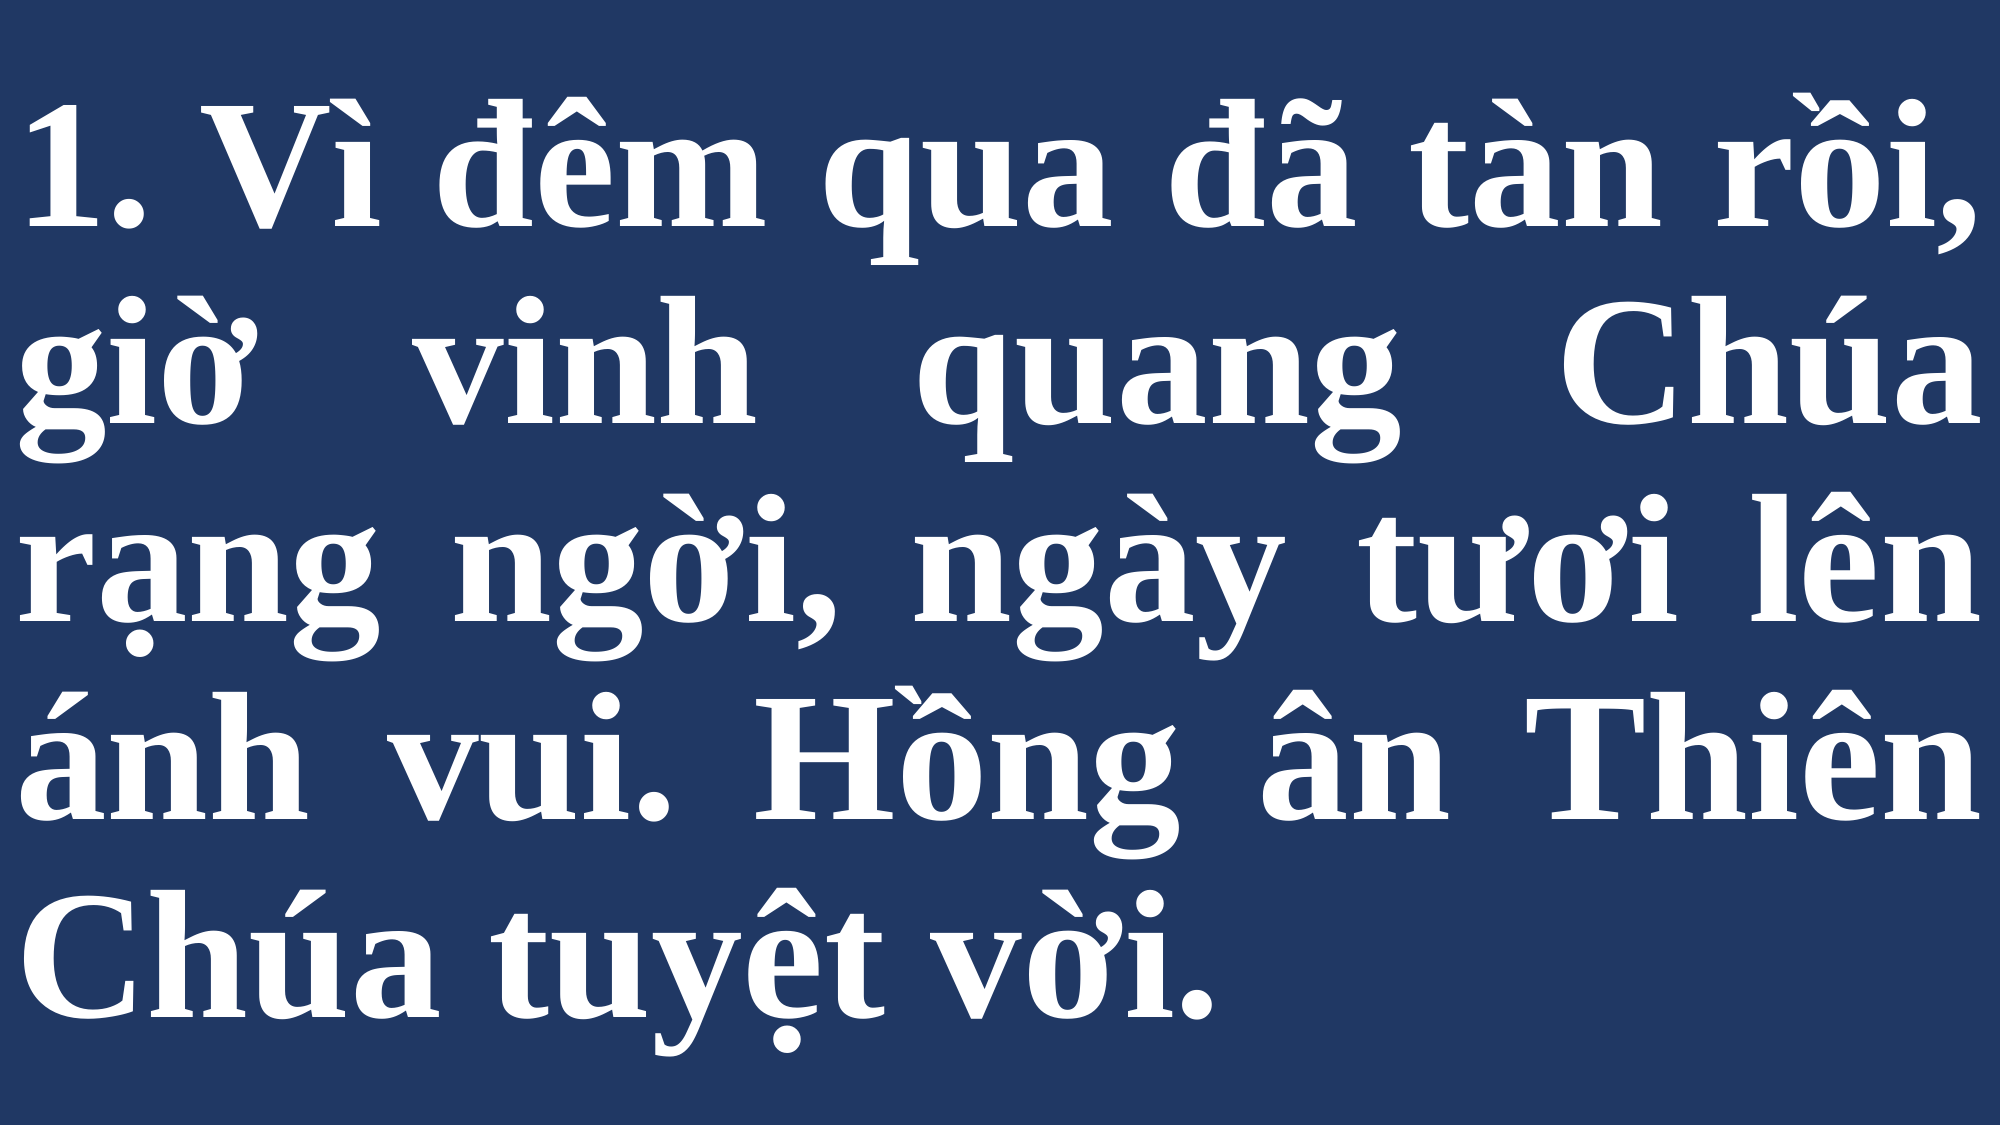

# 1. Vì đêm qua đã tàn rồi, giờ vinh quang Chúa rạng ngời, ngày tươi lên ánh vui. Hồng ân Thiên Chúa tuyệt vời.